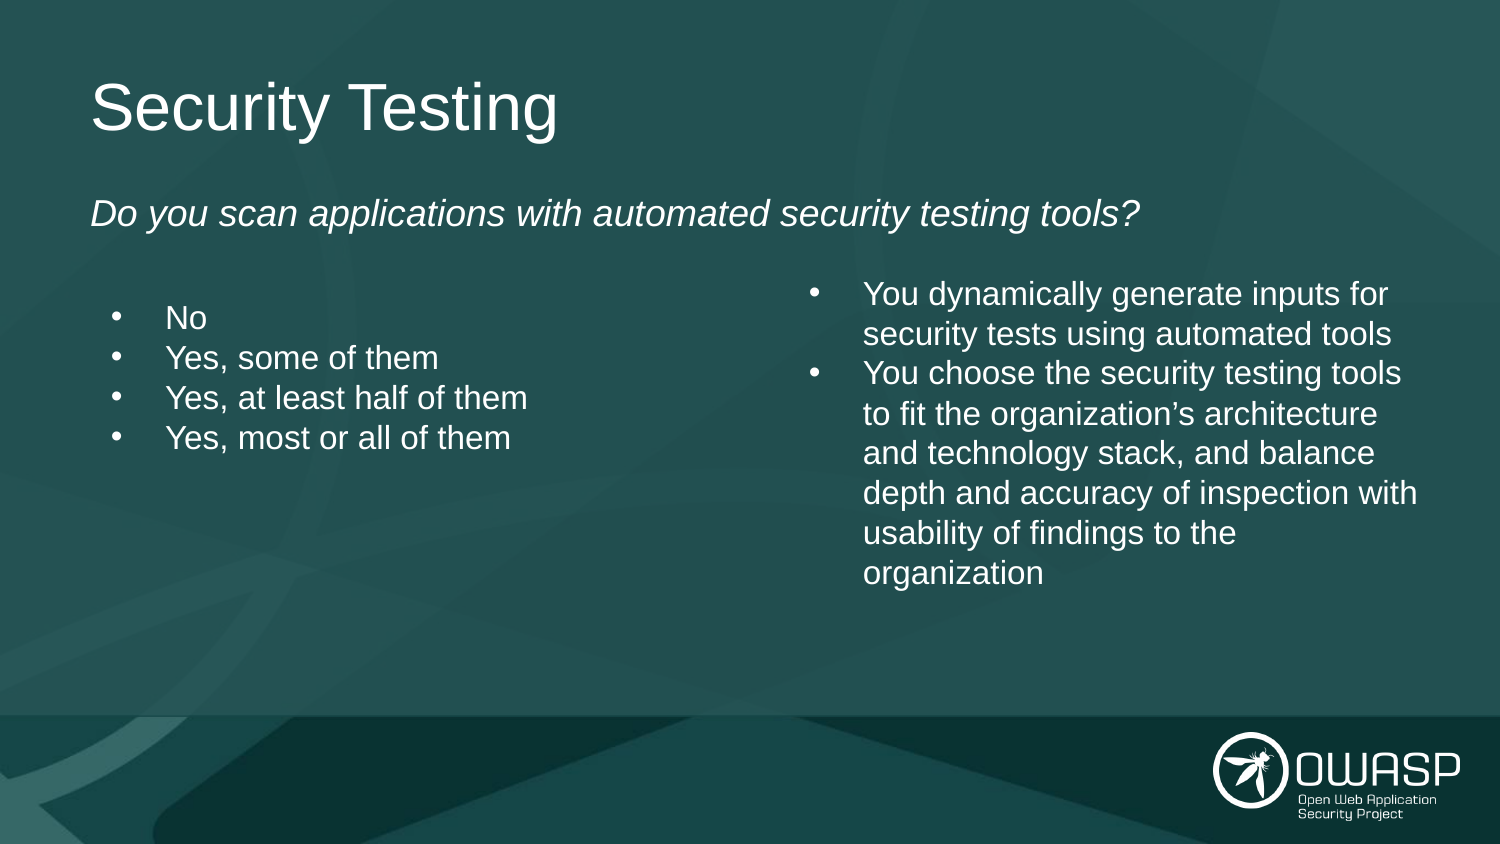

# Security Testing
Do you scan applications with automated security testing tools?

You dynamically generate inputs for security tests using automated tools
You choose the security testing tools to fit the organization’s architecture and technology stack, and balance depth and accuracy of inspection with usability of findings to the organization

No
Yes, some of them
Yes, at least half of them
Yes, most or all of them